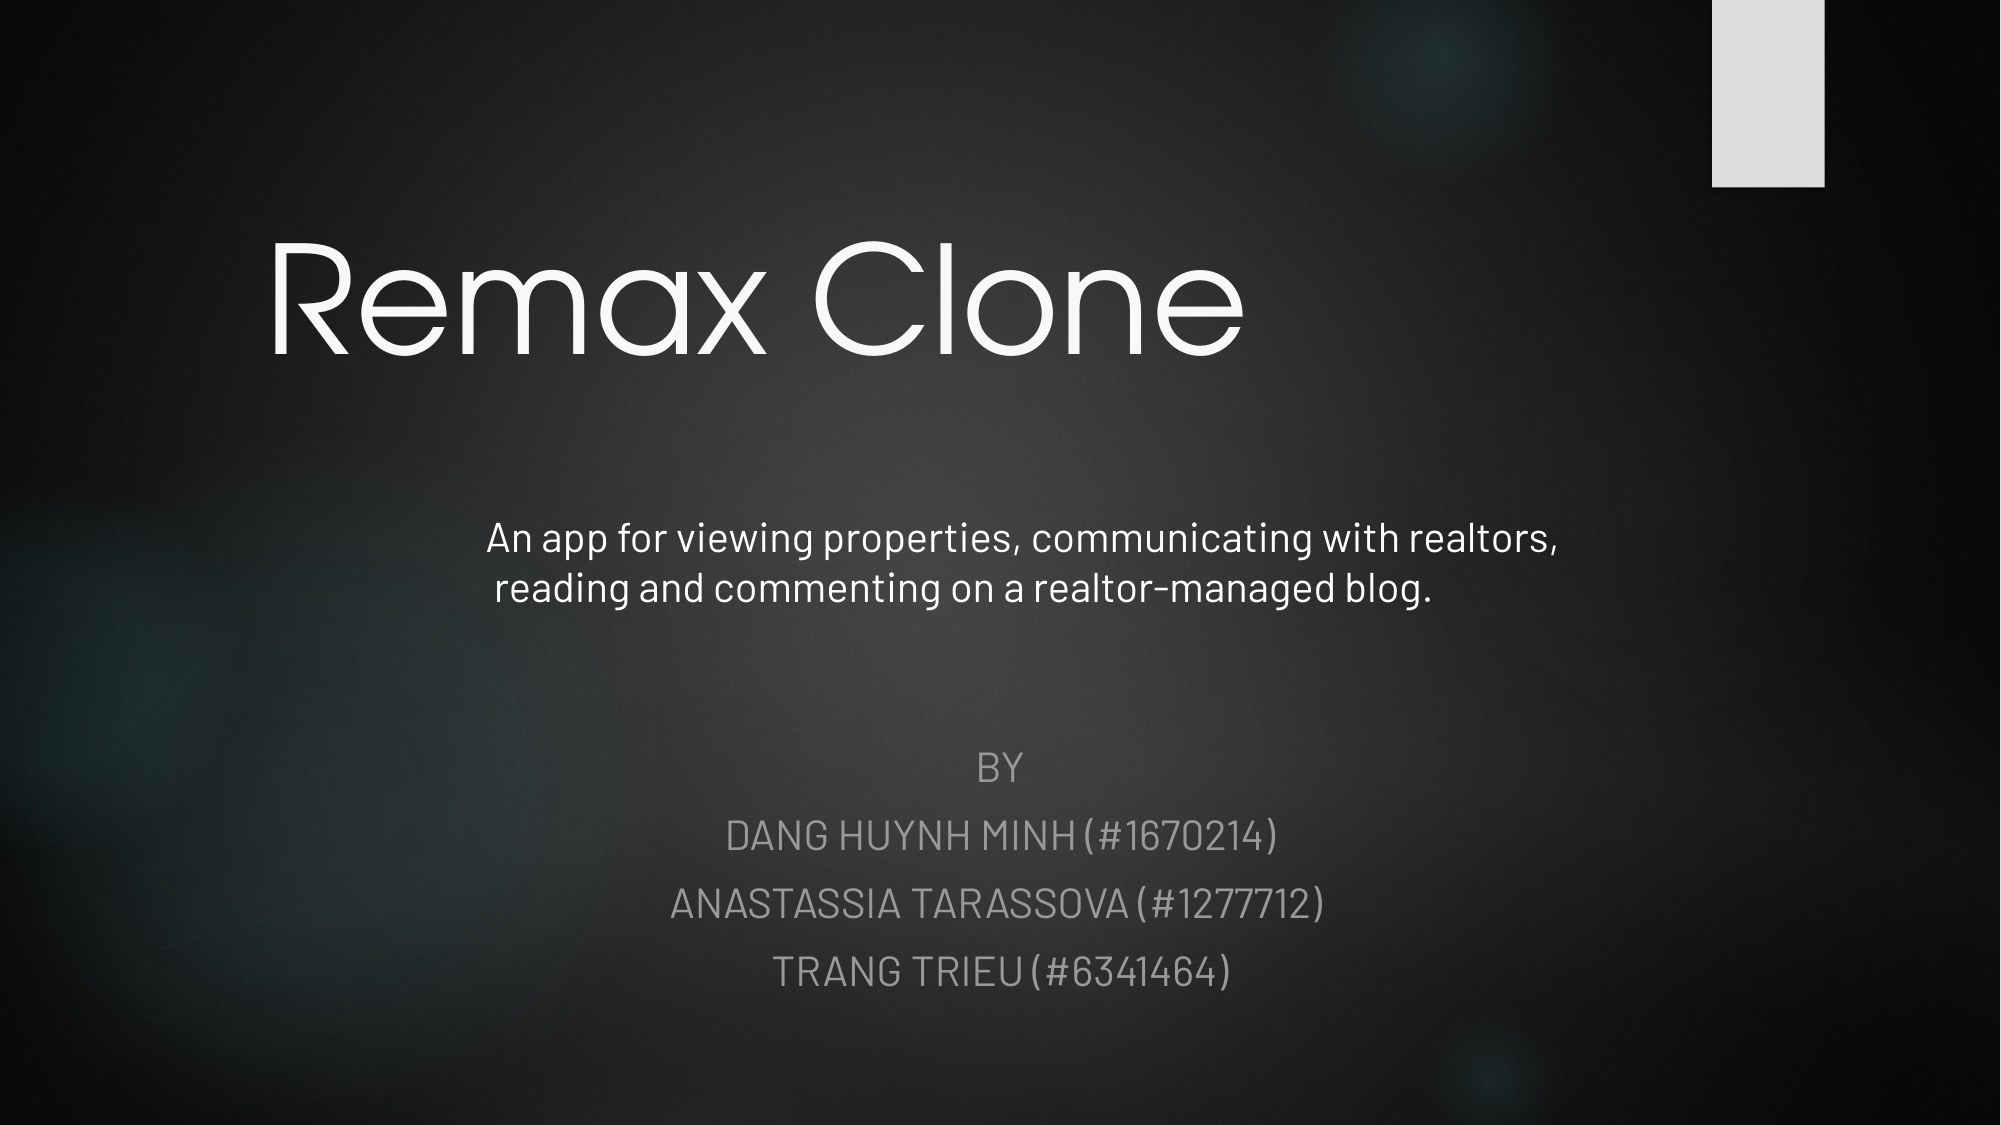

# Remax Clone
An app for viewing properties, communicating with realtors,
 reading and commenting on a realtor-managed blog.
by
Dang Huynh Minh (#1670214)
Anastassia Tarassova (#1277712)
Trang Trieu (#6341464)